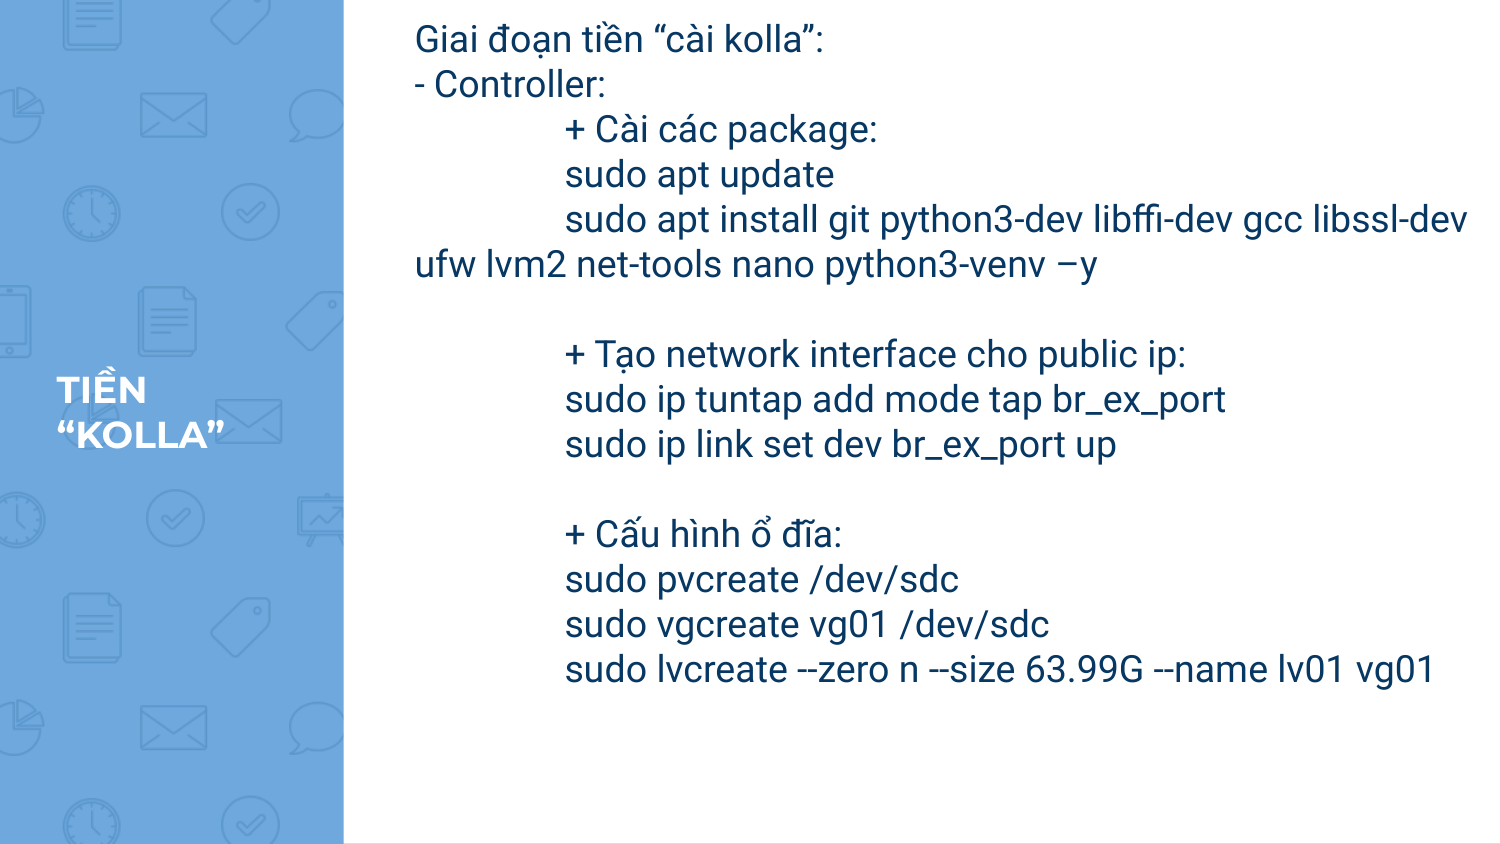

Giai đoạn tiền “cài kolla”:
- Controller:
	+ Cài các package:
	sudo apt update
	sudo apt install git python3-dev libffi-dev gcc libssl-dev ufw lvm2 net-tools nano python3-venv –y

	+ Tạo network interface cho public ip:
	sudo ip tuntap add mode tap br_ex_port
	sudo ip link set dev br_ex_port up

	+ Cấu hình ổ đĩa:
	sudo pvcreate /dev/sdc
	sudo vgcreate vg01 /dev/sdc
	sudo lvcreate --zero n --size 63.99G --name lv01 vg01
# TIỀN “KOLLA”